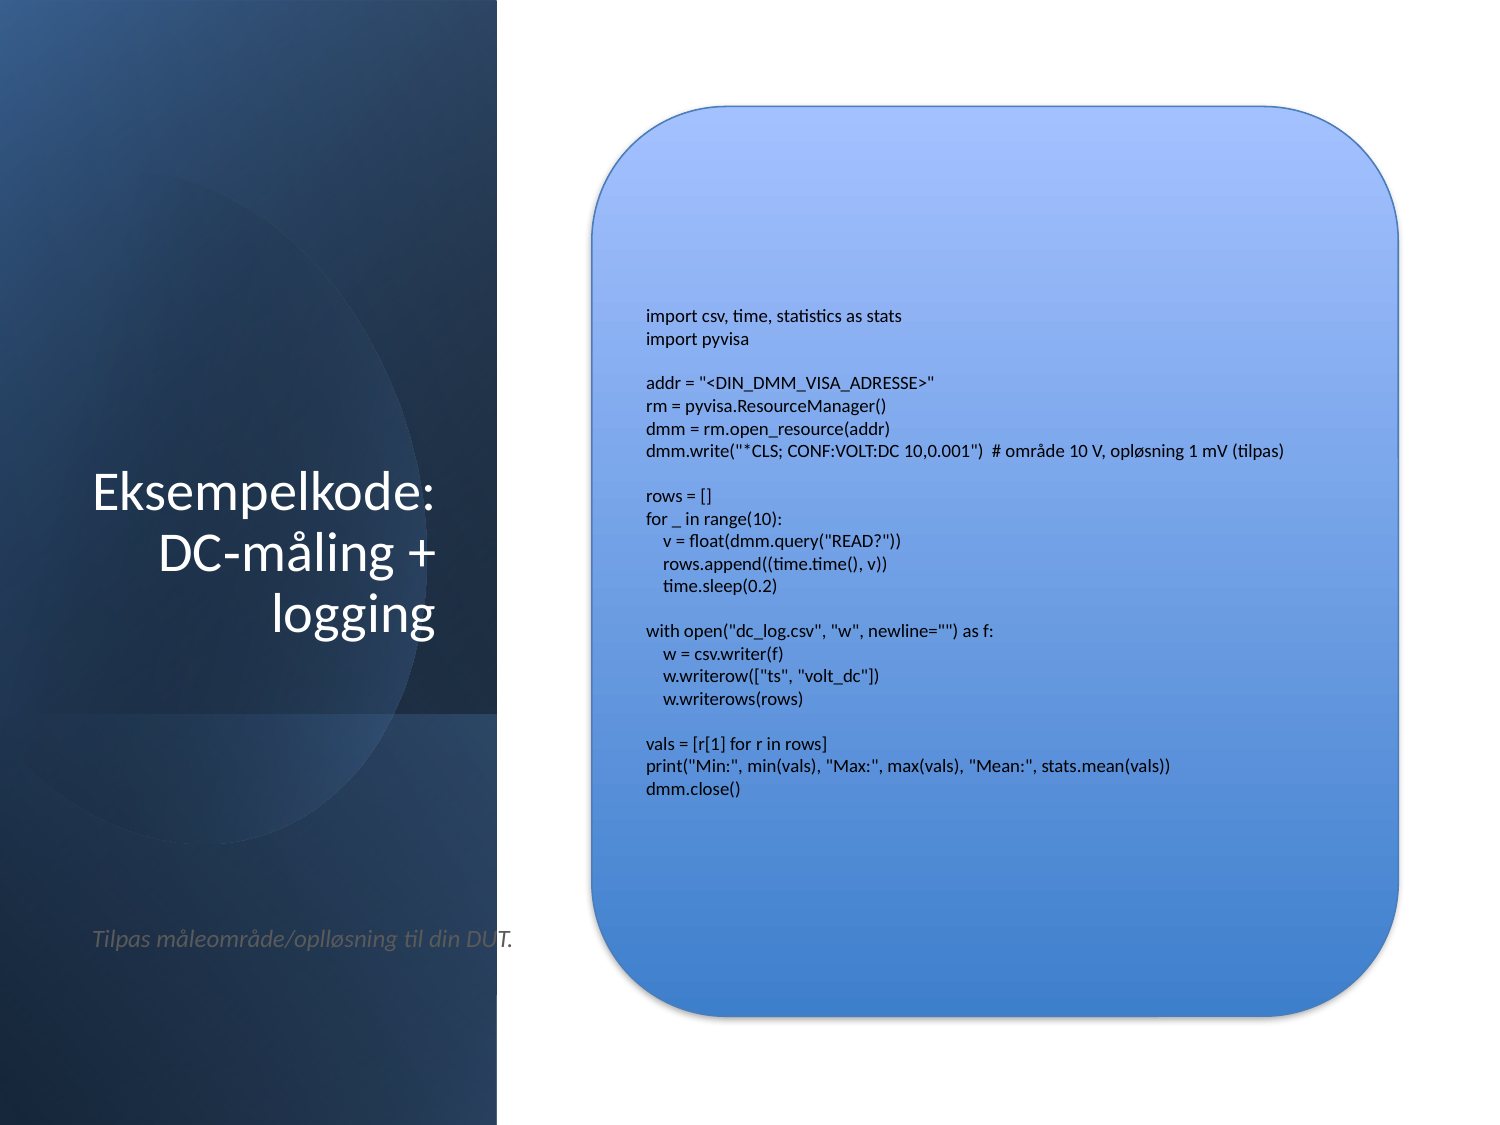

# Eksempelkode: DC‑måling + logging
import csv, time, statistics as stats
import pyvisa

addr = "<DIN_DMM_VISA_ADRESSE>"
rm = pyvisa.ResourceManager()
dmm = rm.open_resource(addr)
dmm.write("*CLS; CONF:VOLT:DC 10,0.001")  # område 10 V, opløsning 1 mV (tilpas)

rows = []
for _ in range(10):
    v = float(dmm.query("READ?"))
    rows.append((time.time(), v))
    time.sleep(0.2)

with open("dc_log.csv", "w", newline="") as f:
    w = csv.writer(f)
    w.writerow(["ts", "volt_dc"])
    w.writerows(rows)

vals = [r[1] for r in rows]
print("Min:", min(vals), "Max:", max(vals), "Mean:", stats.mean(vals))
dmm.close()

Tilpas måleområde/oplløsning til din DUT.